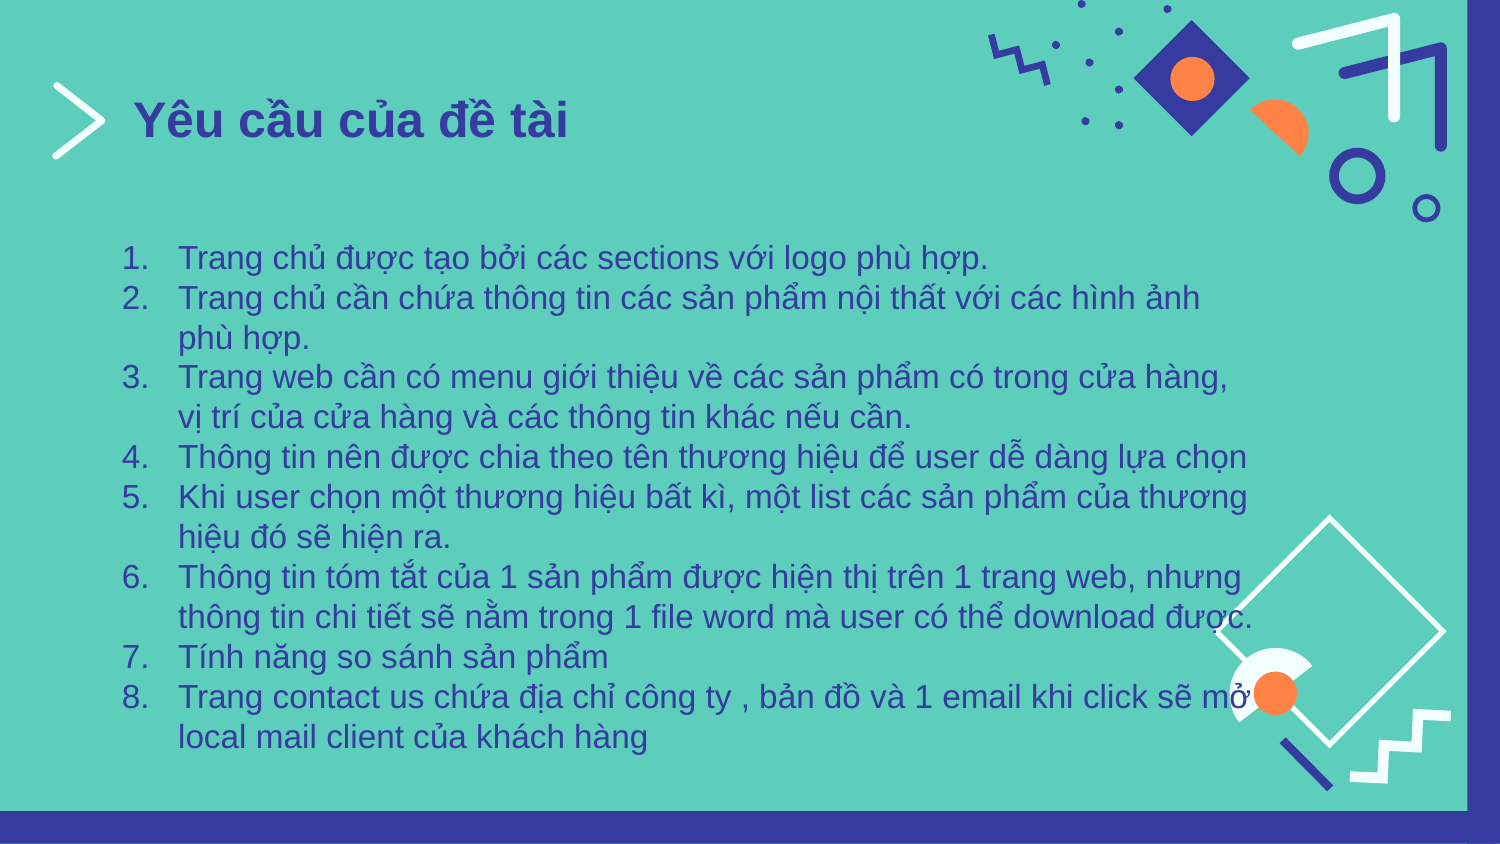

# Yêu cầu của đề tài

Trang chủ được tạo bởi các sections với logo phù hợp.
Trang chủ cần chứa thông tin các sản phẩm nội thất với các hình ảnh phù hợp.
Trang web cần có menu giới thiệu về các sản phẩm có trong cửa hàng, vị trí của cửa hàng và các thông tin khác nếu cần.
Thông tin nên được chia theo tên thương hiệu để user dễ dàng lựa chọn
Khi user chọn một thương hiệu bất kì, một list các sản phẩm của thương hiệu đó sẽ hiện ra.
Thông tin tóm tắt của 1 sản phẩm được hiện thị trên 1 trang web, nhưng thông tin chi tiết sẽ nằm trong 1 file word mà user có thể download được.
Tính năng so sánh sản phẩm
Trang contact us chứa địa chỉ công ty , bản đồ và 1 email khi click sẽ mở local mail client của khách hàng